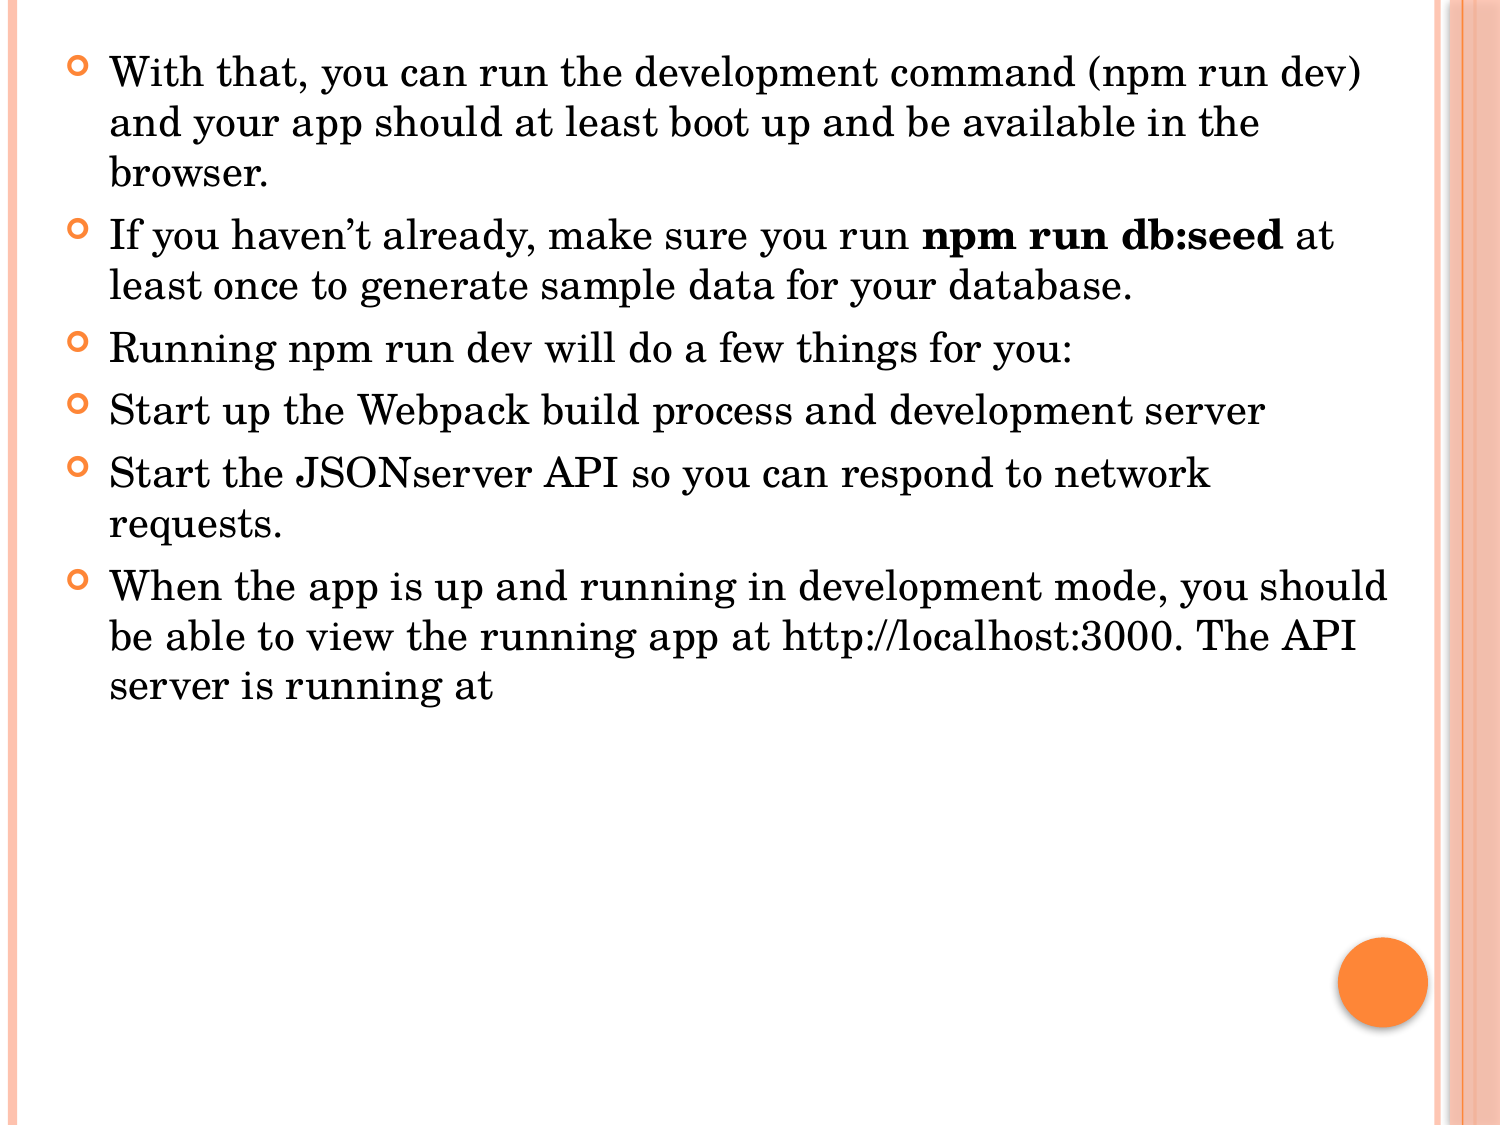

With that, you can run the development command (npm run dev) and your app should at least boot up and be available in the browser.
If you haven’t already, make sure you run npm run db:seed at least once to generate sample data for your database.
Running npm run dev will do a few things for you:
Start up the Webpack build process and development server
Start the JSONserver API so you can respond to network requests.
When the app is up and running in development mode, you should be able to view the running app at http://localhost:3000. The API server is running at